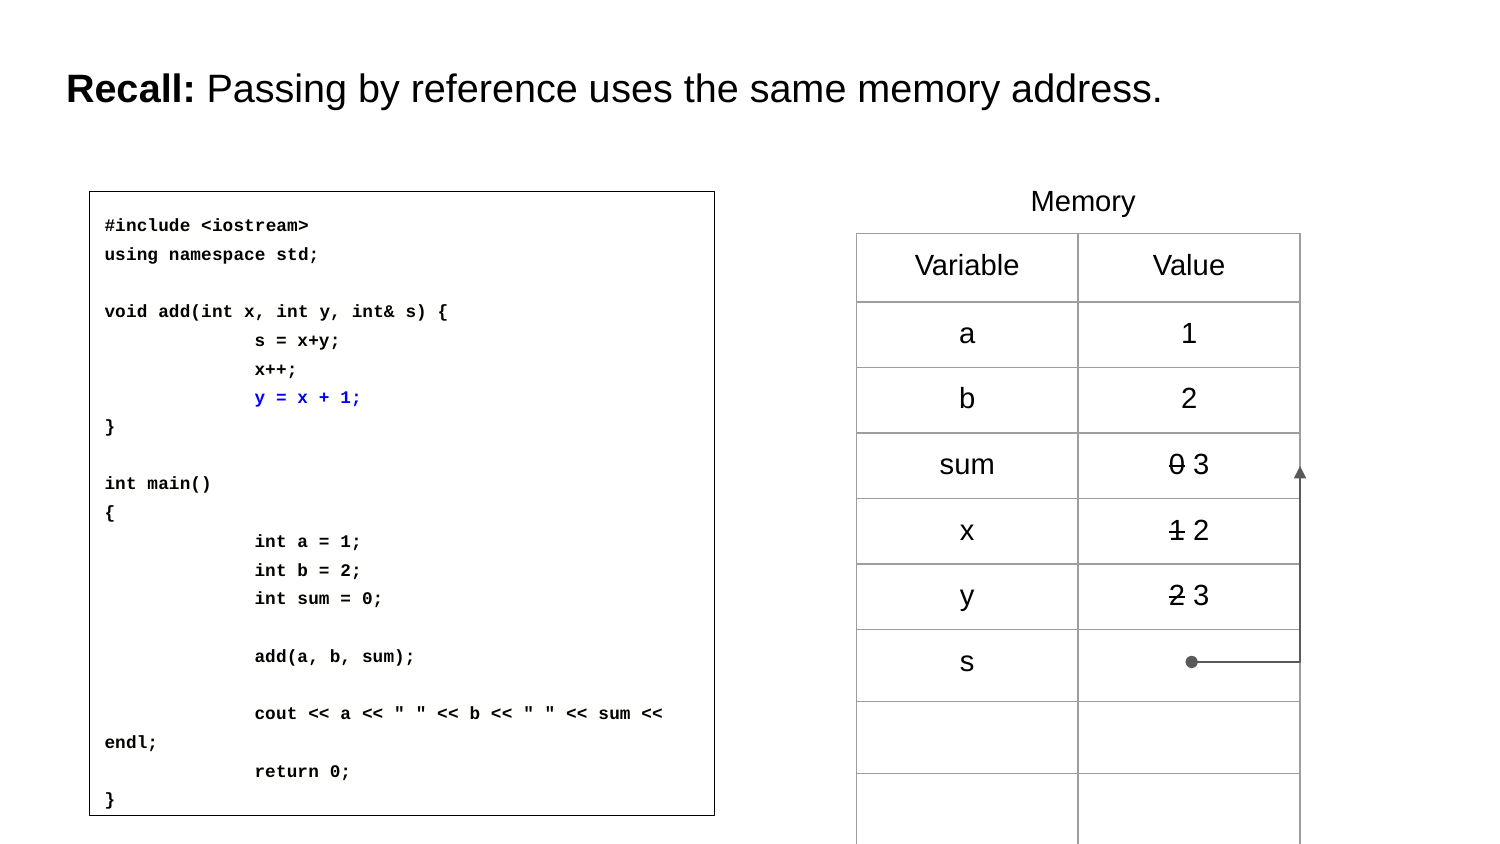

# Recall: Passing by reference uses the same memory address.
Memory
#include <iostream>
using namespace std;

void add(int x, int y, int& s) {
	s = x+y;
	x++;
	y = x + 1;
}

int main()
{
	int a = 1;
	int b = 2;
	int sum = 0;

	add(a, b, sum);

	cout << a << " " << b << " " << sum << endl;
	return 0;
}
| Variable | Value |
| --- | --- |
| a | 1 |
| b | 2 |
| sum | 0 3 |
| x | 1 2 |
| y | 2 3 |
| s |  |
|  |  |
|  |  |